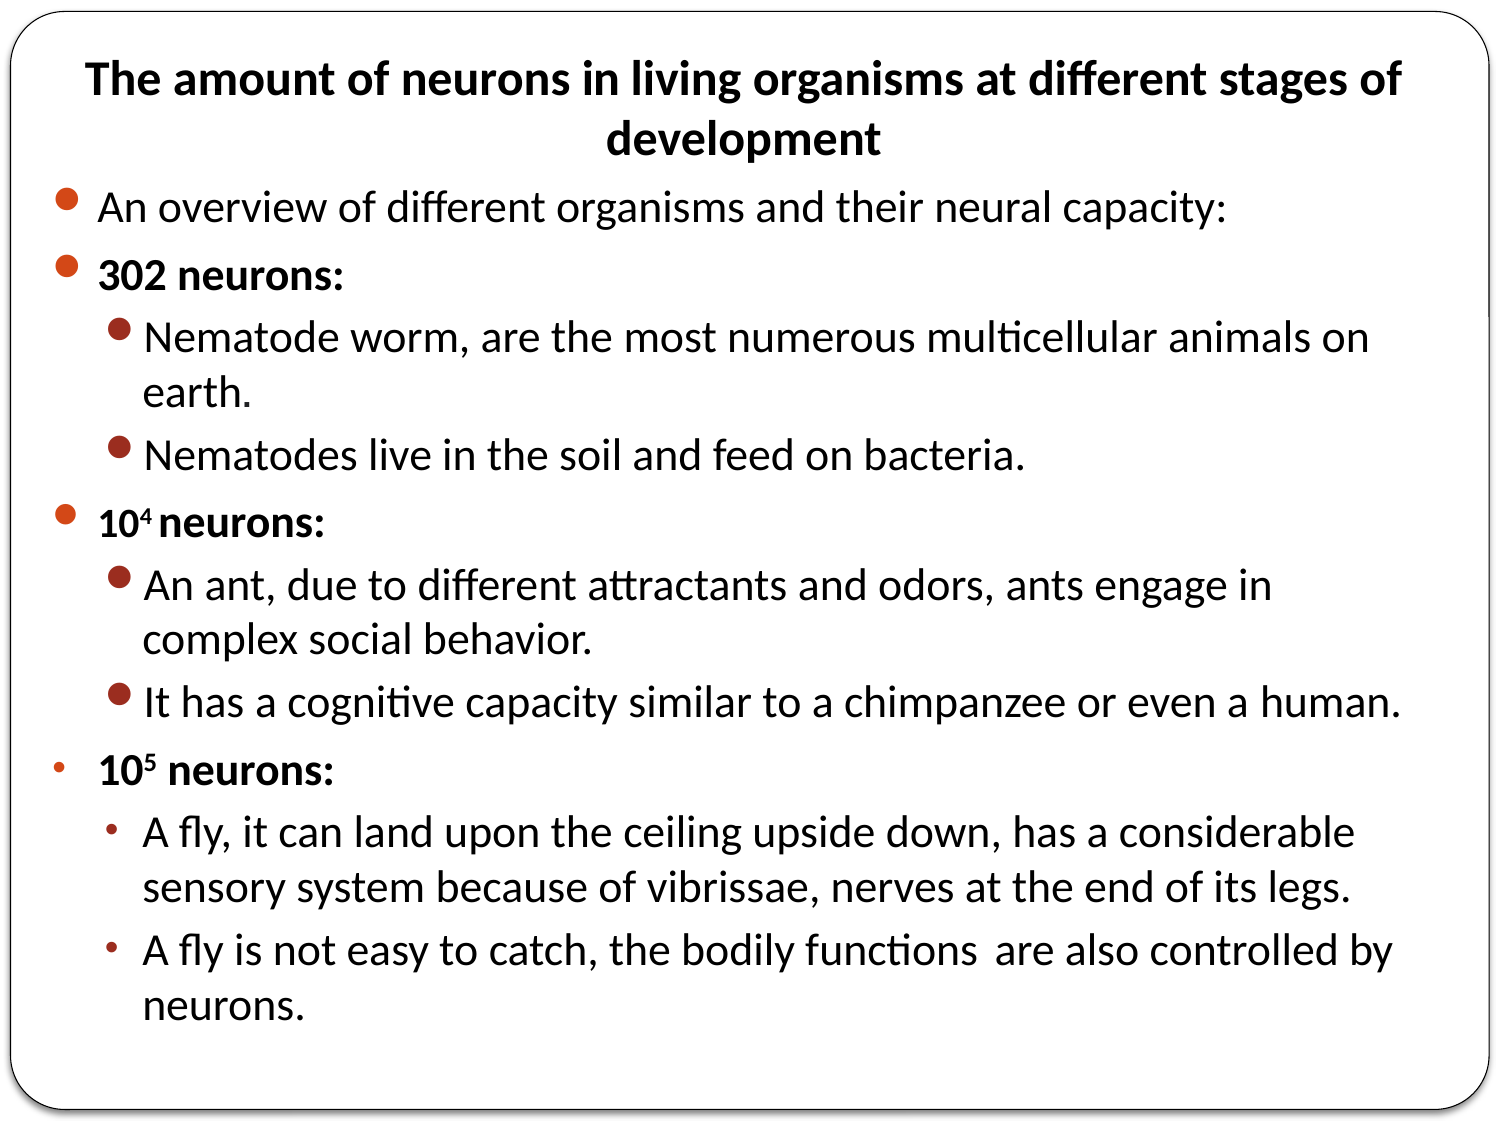

The amount of neurons in living organisms at different stages of development
An overview of different organisms and their neural capacity:
302 neurons:
Nematode worm, are the most numerous multicellular animals on earth.
Nematodes live in the soil and feed on bacteria.
104 neurons:
An ant, due to different attractants and odors, ants engage in complex social behavior.
It has a cognitive capacity similar to a chimpanzee or even a human.
105 neurons:
A fly, it can land upon the ceiling upside down, has a considerable sensory system because of vibrissae, nerves at the end of its legs.
A fly is not easy to catch, the bodily functions are also controlled by neurons.